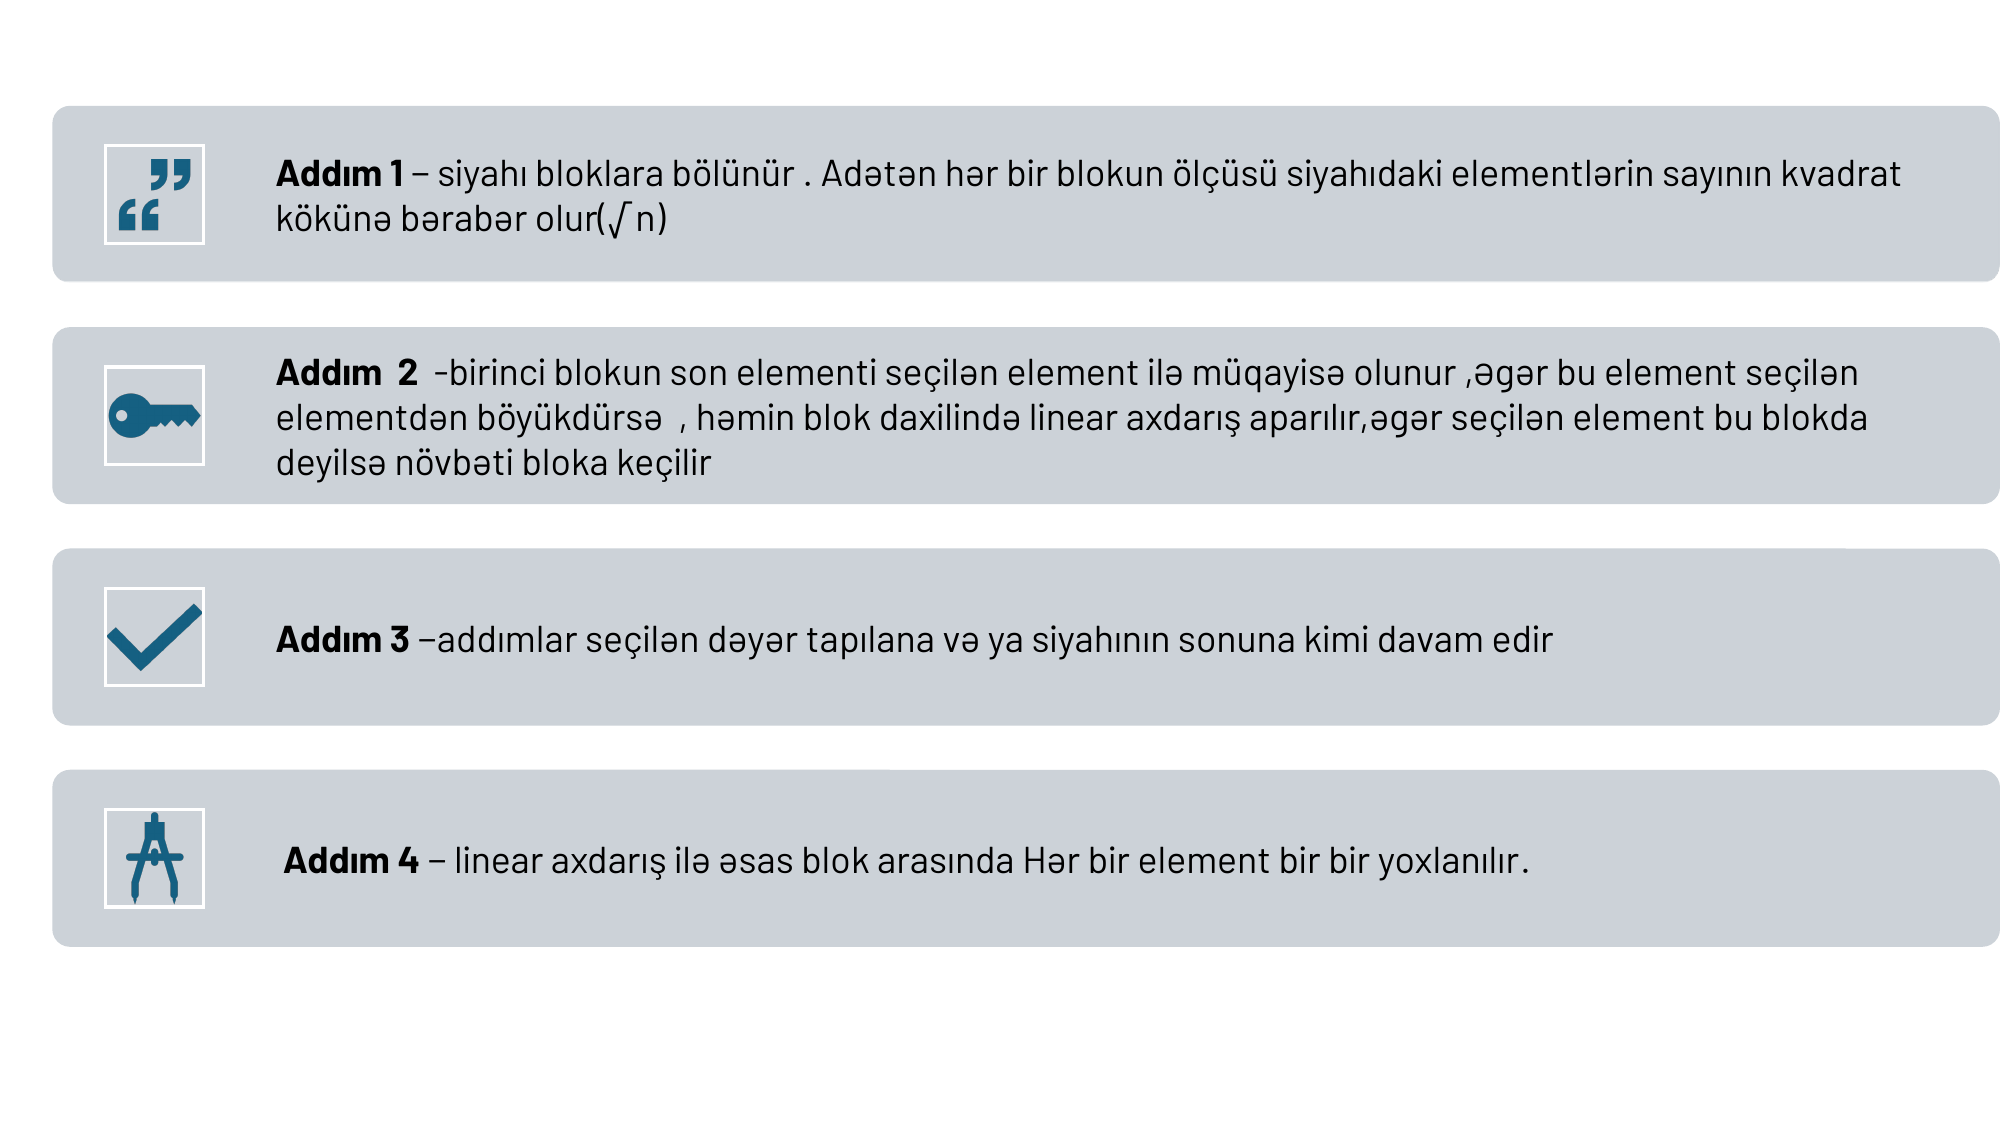

Addım 1 − siyahı bloklara bölünür . Adətən hər bir blokun ölçüsü siyahıdaki elementlərin sayının kvadrat kökünə bərabər olur(√n)
Addım  2  -birinci blokun son elementi seçilən element ilə müqayisə olunur ,Əgər bu element seçilən elementdən böyükdürsə  , həmin blok daxilində linear axdarış aparılır,əgər seçilən element bu blokda deyilsə növbəti bloka keçilir
Addım 3 −addımlar seçilən dəyər tapılana və ya siyahının sonuna kimi davam edir
 Addım 4 − linear axdarış ilə əsas blok arasında Hər bir element bir bir yoxlanılır.